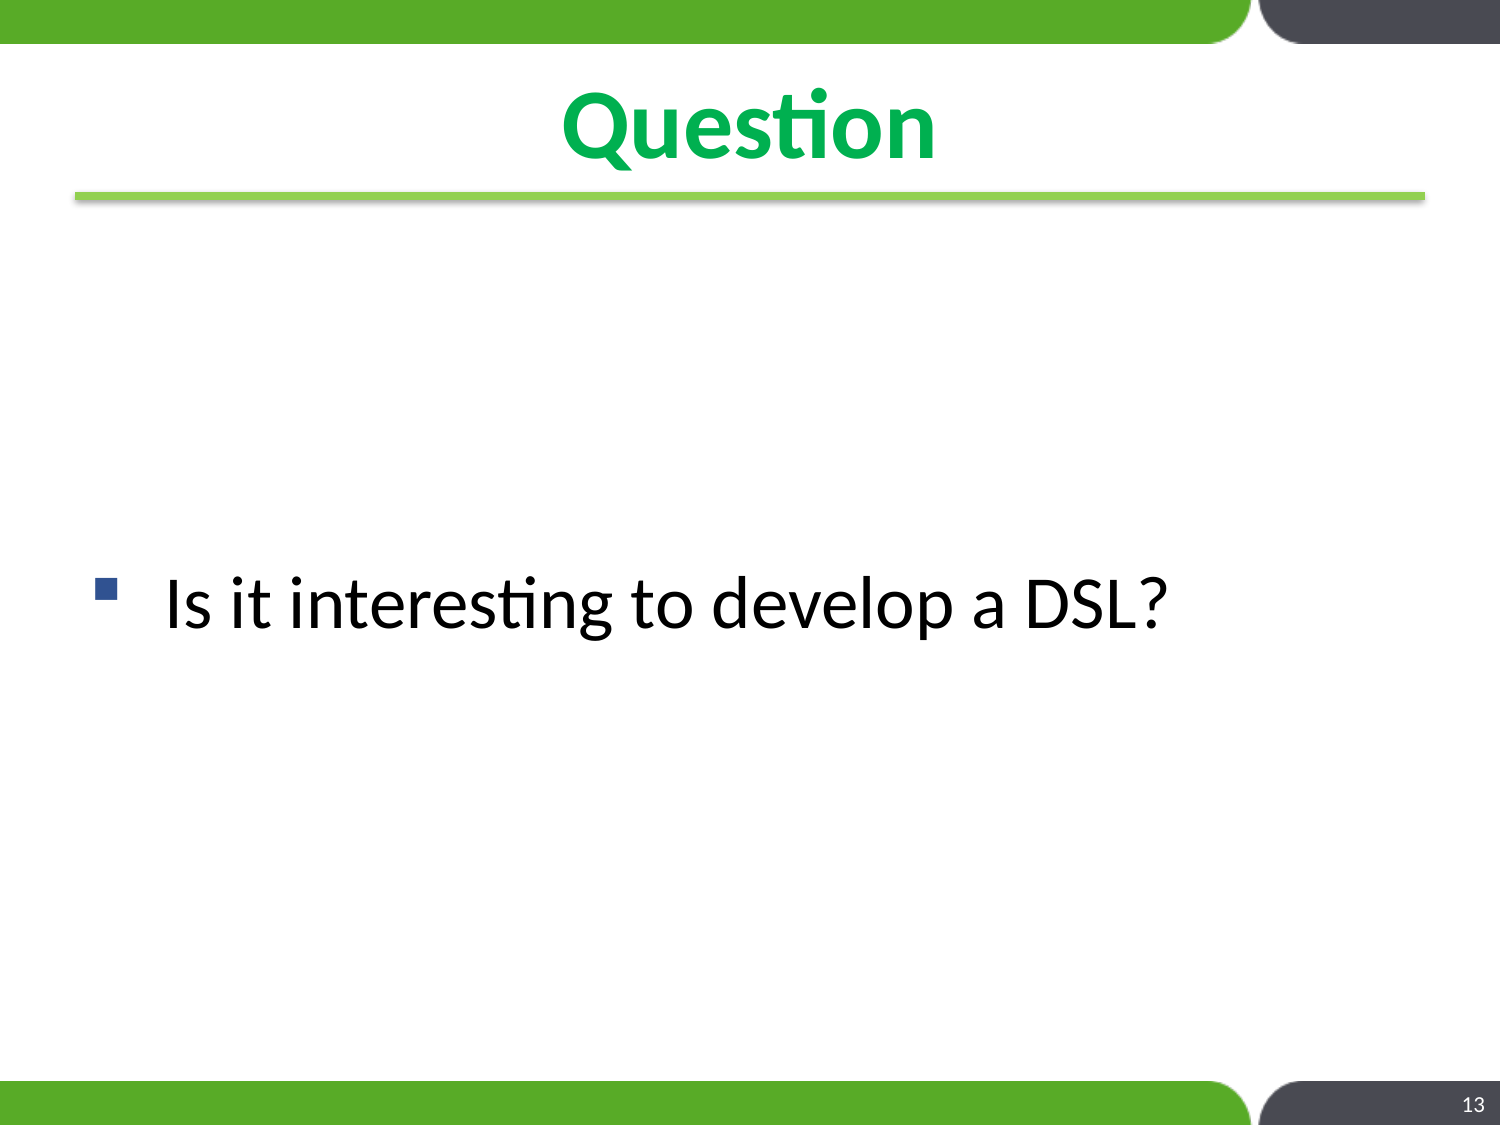

# Question

Is it interesting to develop a DSL?
13